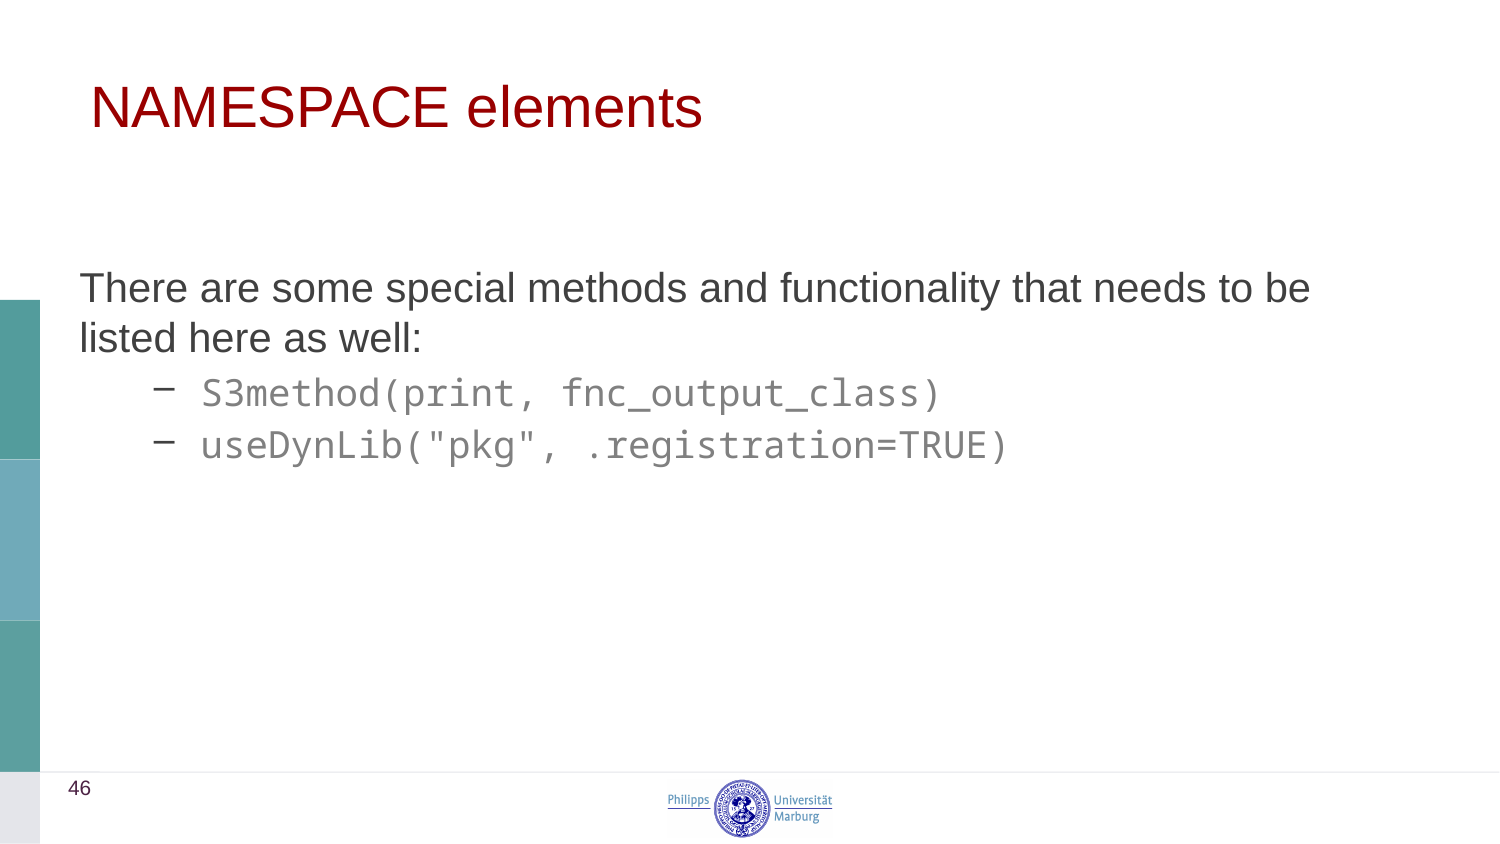

# NAMESPACE elements
There are some special methods and functionality that needs to be listed here as well:
S3method(print, fnc_output_class)
useDynLib("pkg", .registration=TRUE)

46